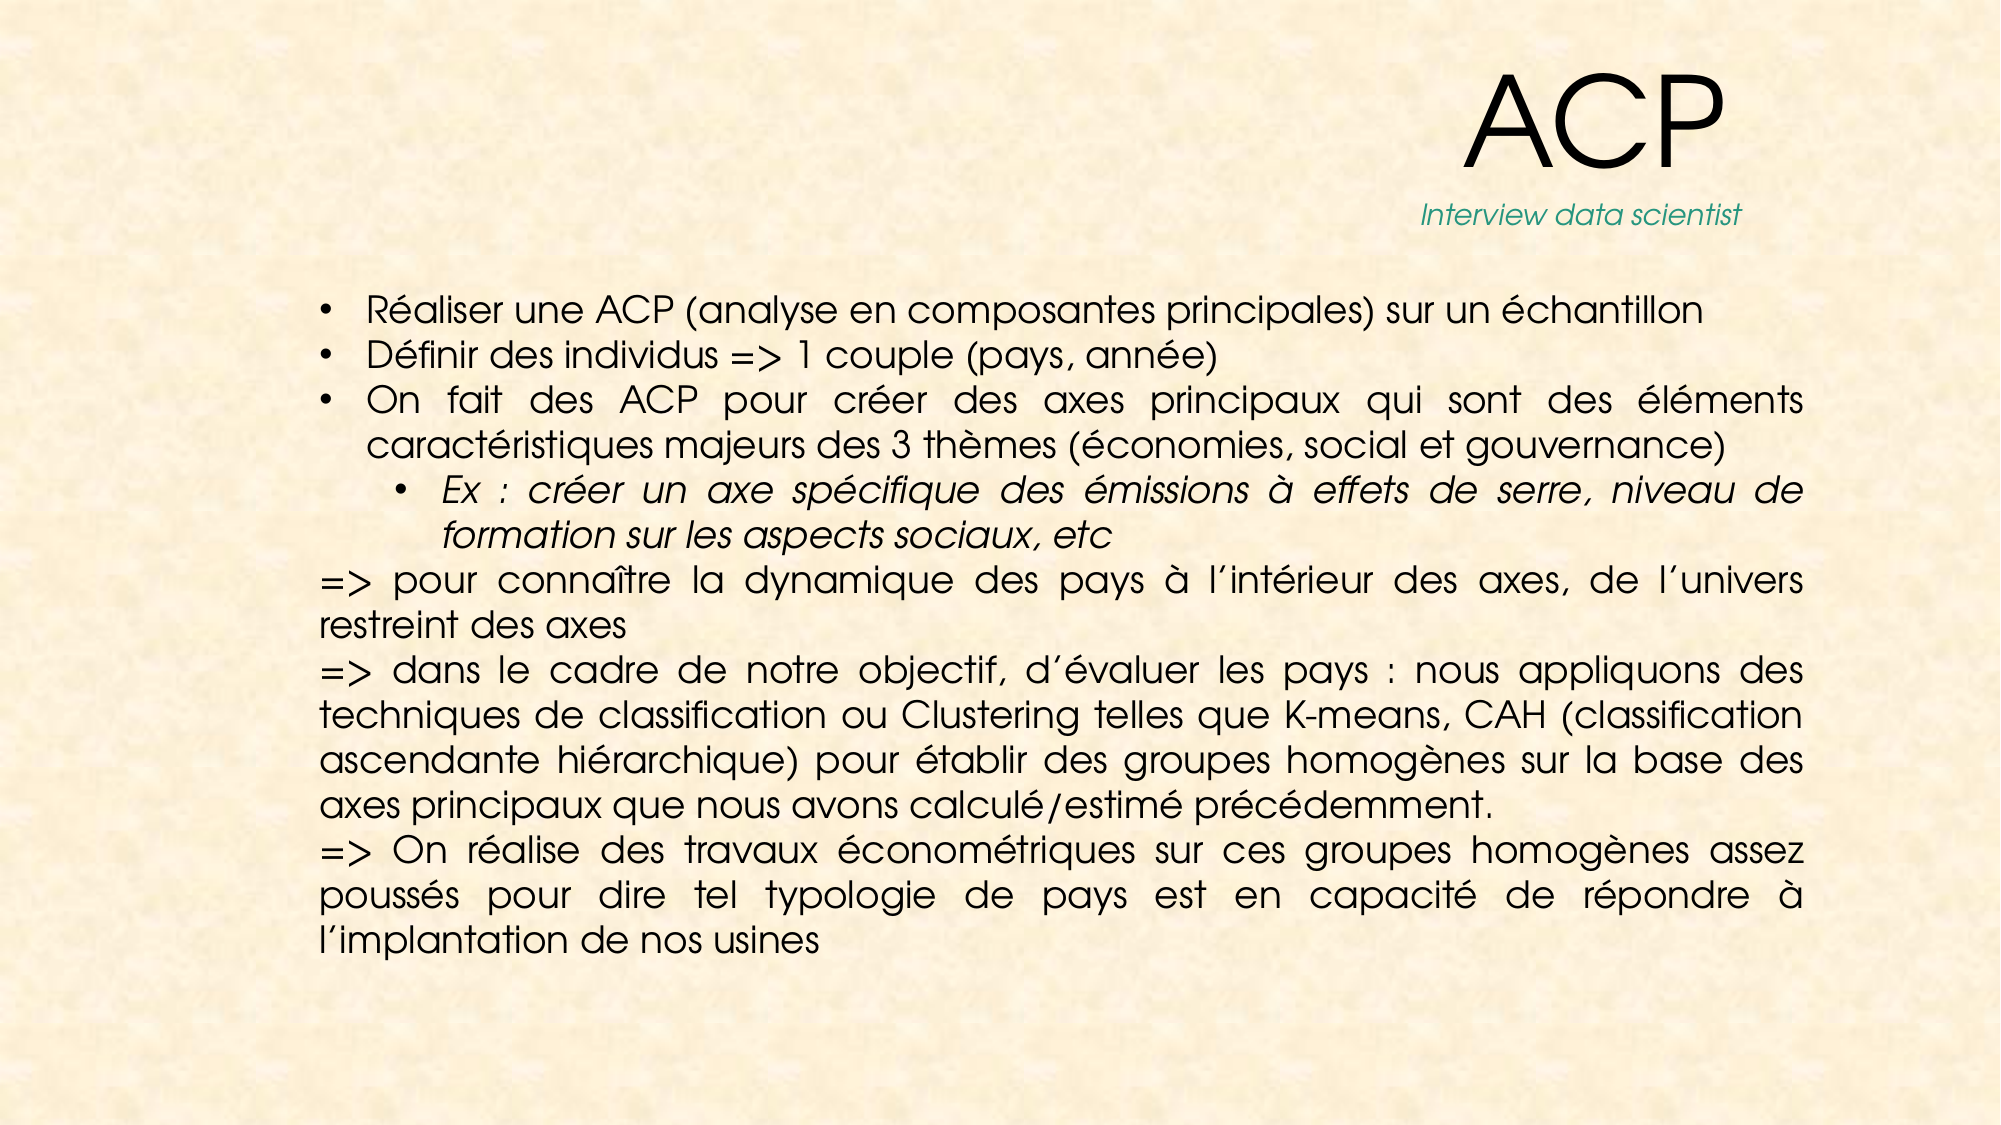

ACP
Interview data scientist
Réaliser une ACP (analyse en composantes principales) sur un échantillon
Définir des individus => 1 couple (pays, année)
On fait des ACP pour créer des axes principaux qui sont des éléments caractéristiques majeurs des 3 thèmes (économies, social et gouvernance)
Ex : créer un axe spécifique des émissions à effets de serre, niveau de formation sur les aspects sociaux, etc
=> pour connaître la dynamique des pays à l’intérieur des axes, de l’univers restreint des axes
=> dans le cadre de notre objectif, d’évaluer les pays : nous appliquons des techniques de classification ou Clustering telles que K-means, CAH (classification ascendante hiérarchique) pour établir des groupes homogènes sur la base des axes principaux que nous avons calculé/estimé précédemment.
=> On réalise des travaux économétriques sur ces groupes homogènes assez poussés pour dire tel typologie de pays est en capacité de répondre à l’implantation de nos usines